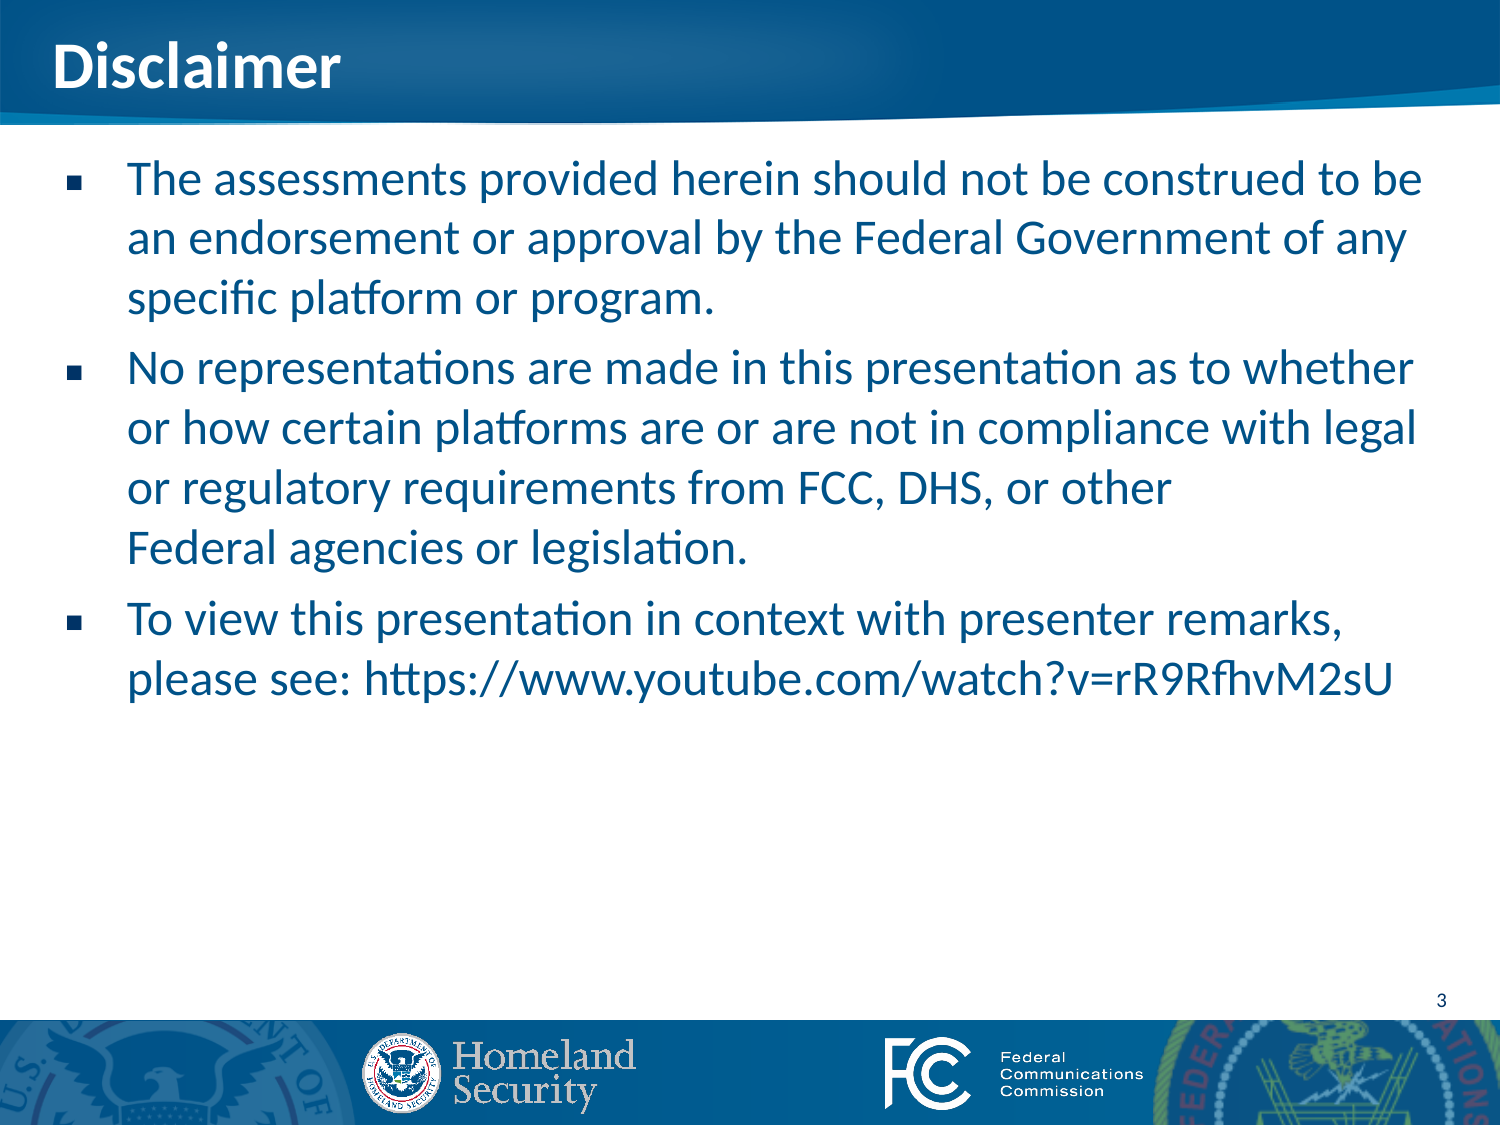

# Disclaimer
The assessments provided herein should not be construed to be an endorsement or approval by the Federal Government of any specific platform or program.
No representations are made in this presentation as to whether or how certain platforms are or are not in compliance with legal or regulatory requirements from FCC, DHS, or other Federal agencies or legislation.
To view this presentation in context with presenter remarks, please see: https://www.youtube.com/watch?v=rR9RfhvM2sU
3